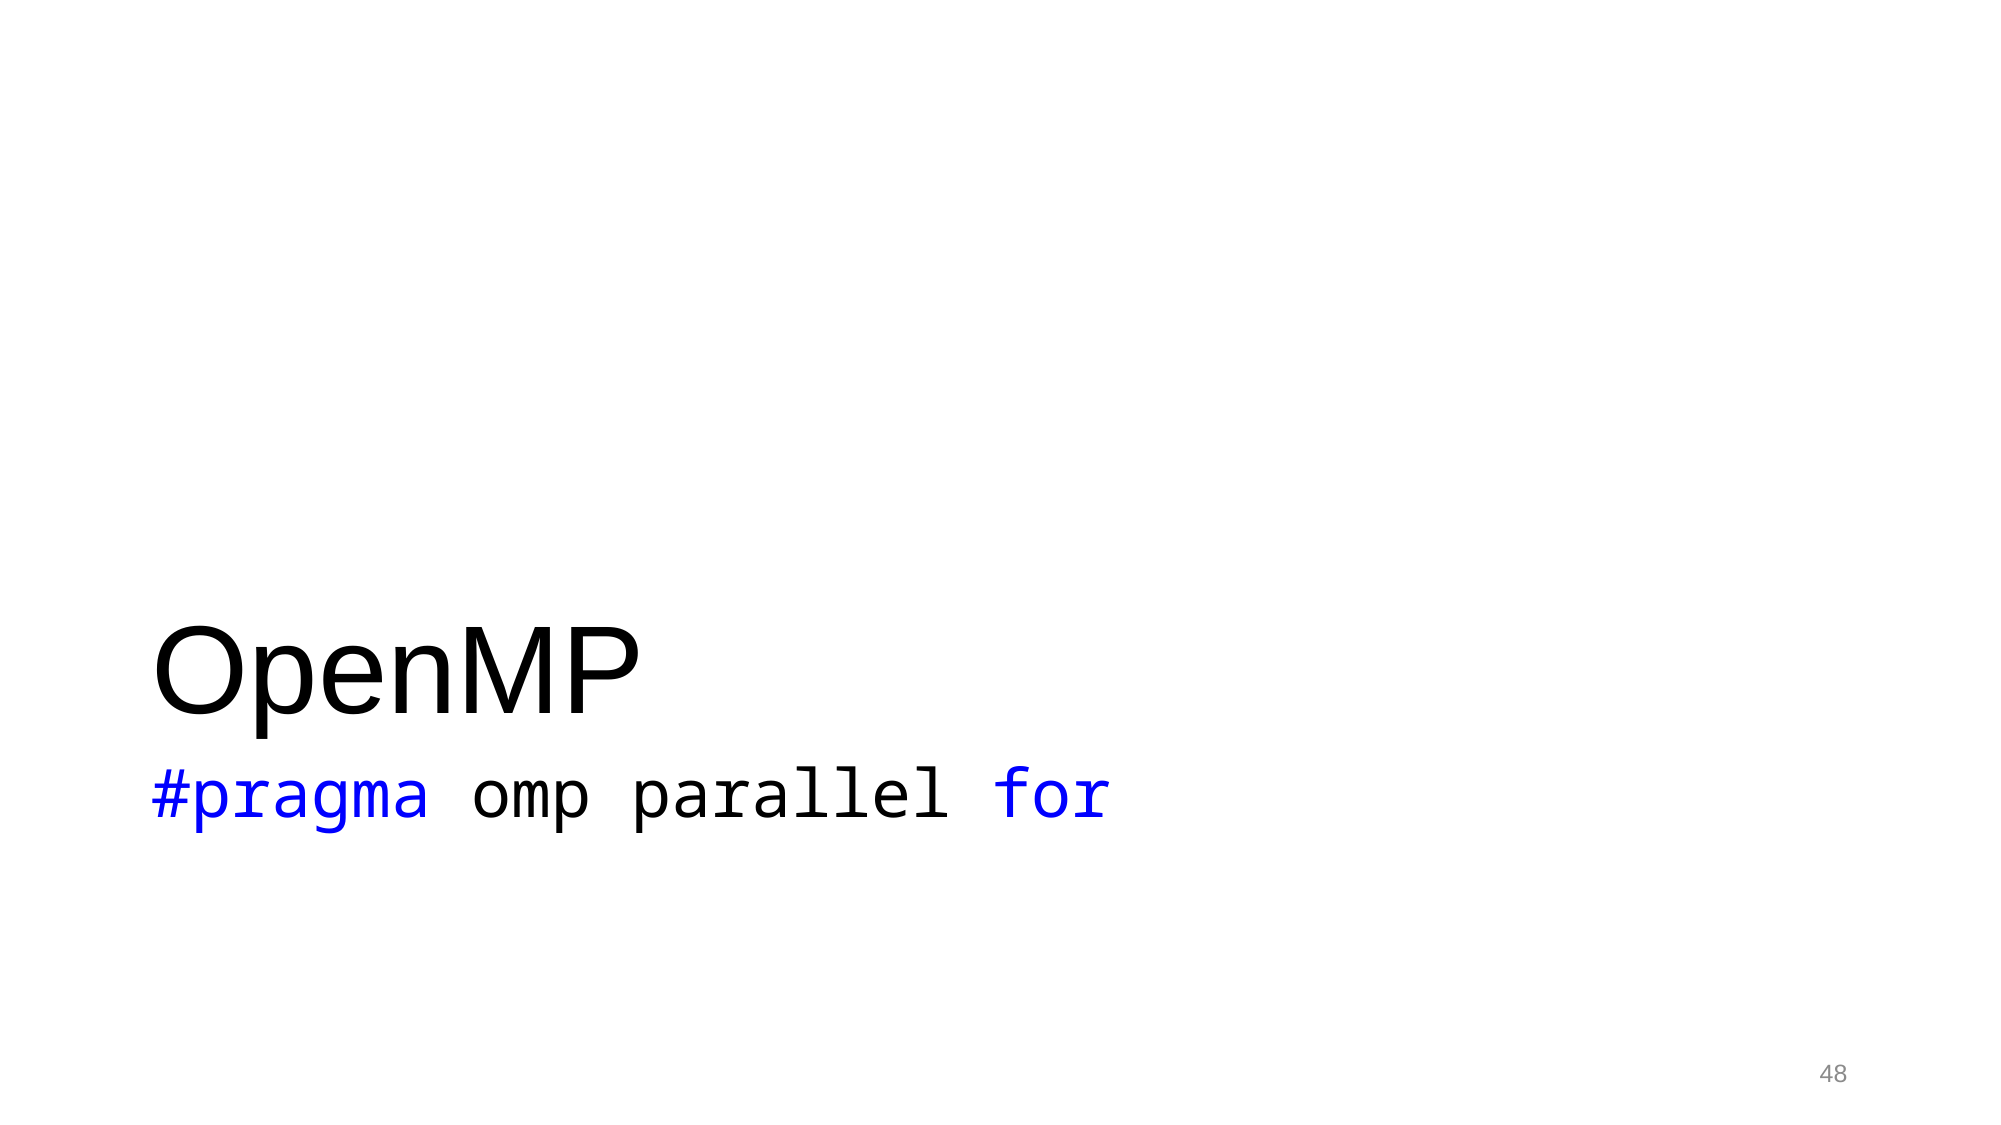

# OpenMP
#pragma omp parallel for
48